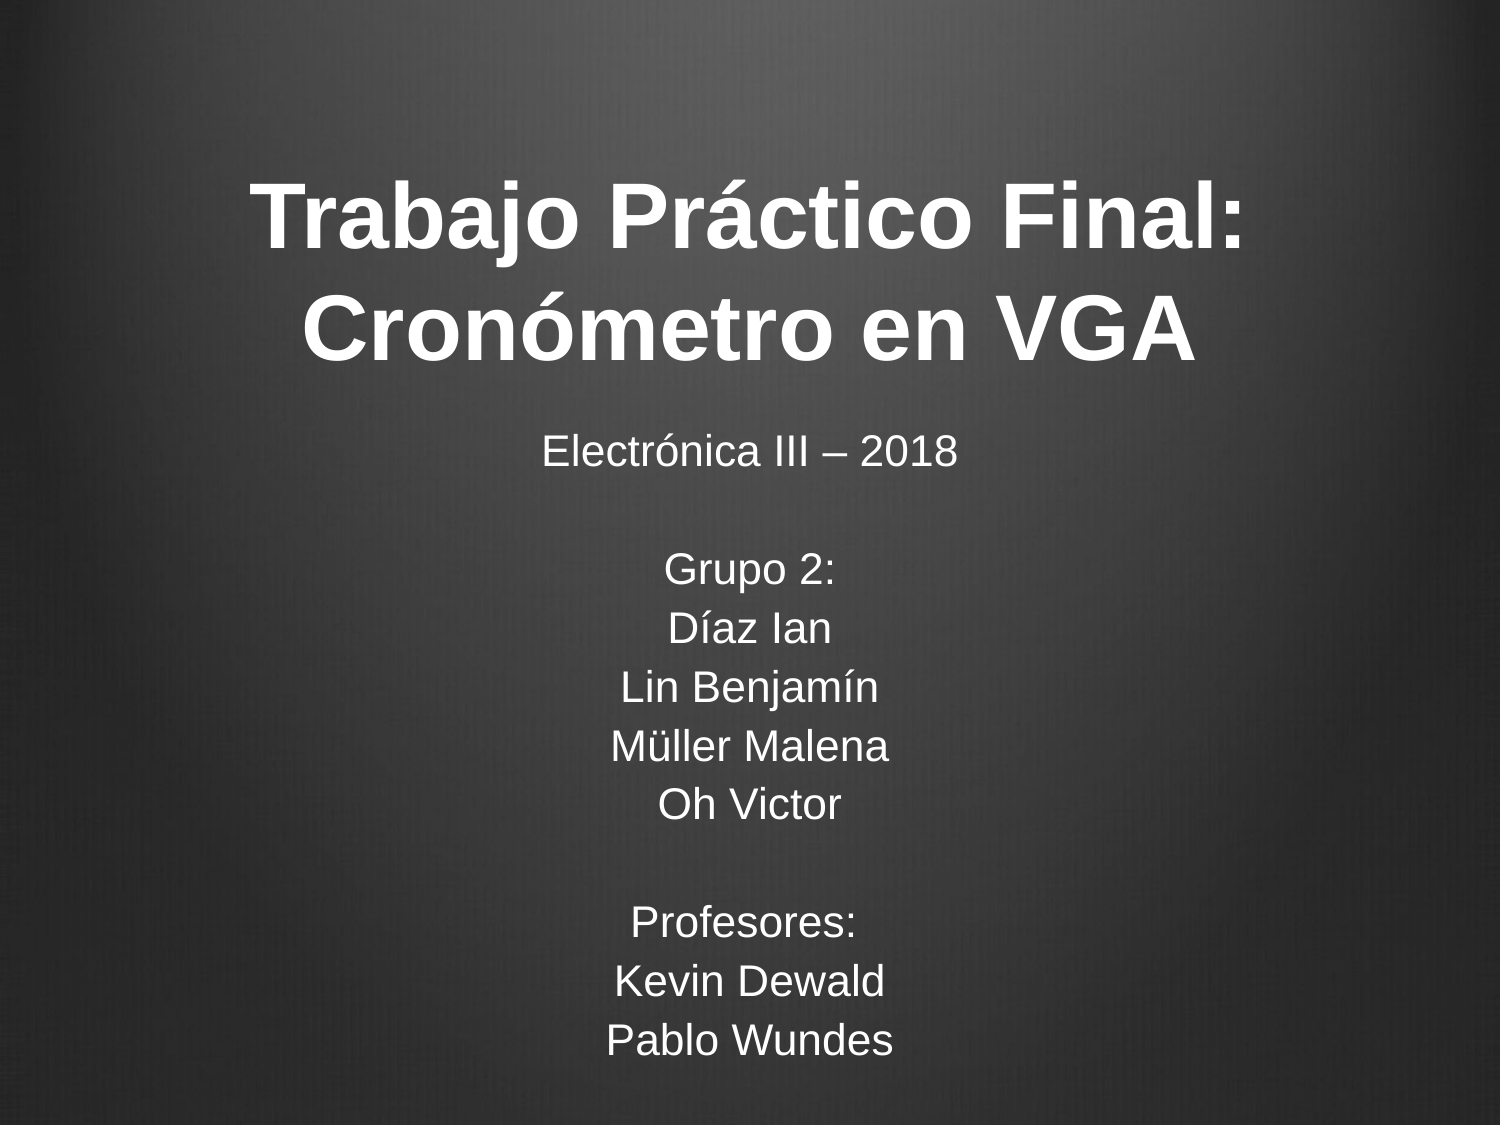

# Trabajo Práctico Final: Cronómetro en VGA
Electrónica III – 2018

Grupo 2:
Díaz Ian
Lin Benjamín
Müller Malena
Oh Victor

Profesores:
Kevin Dewald
Pablo Wundes